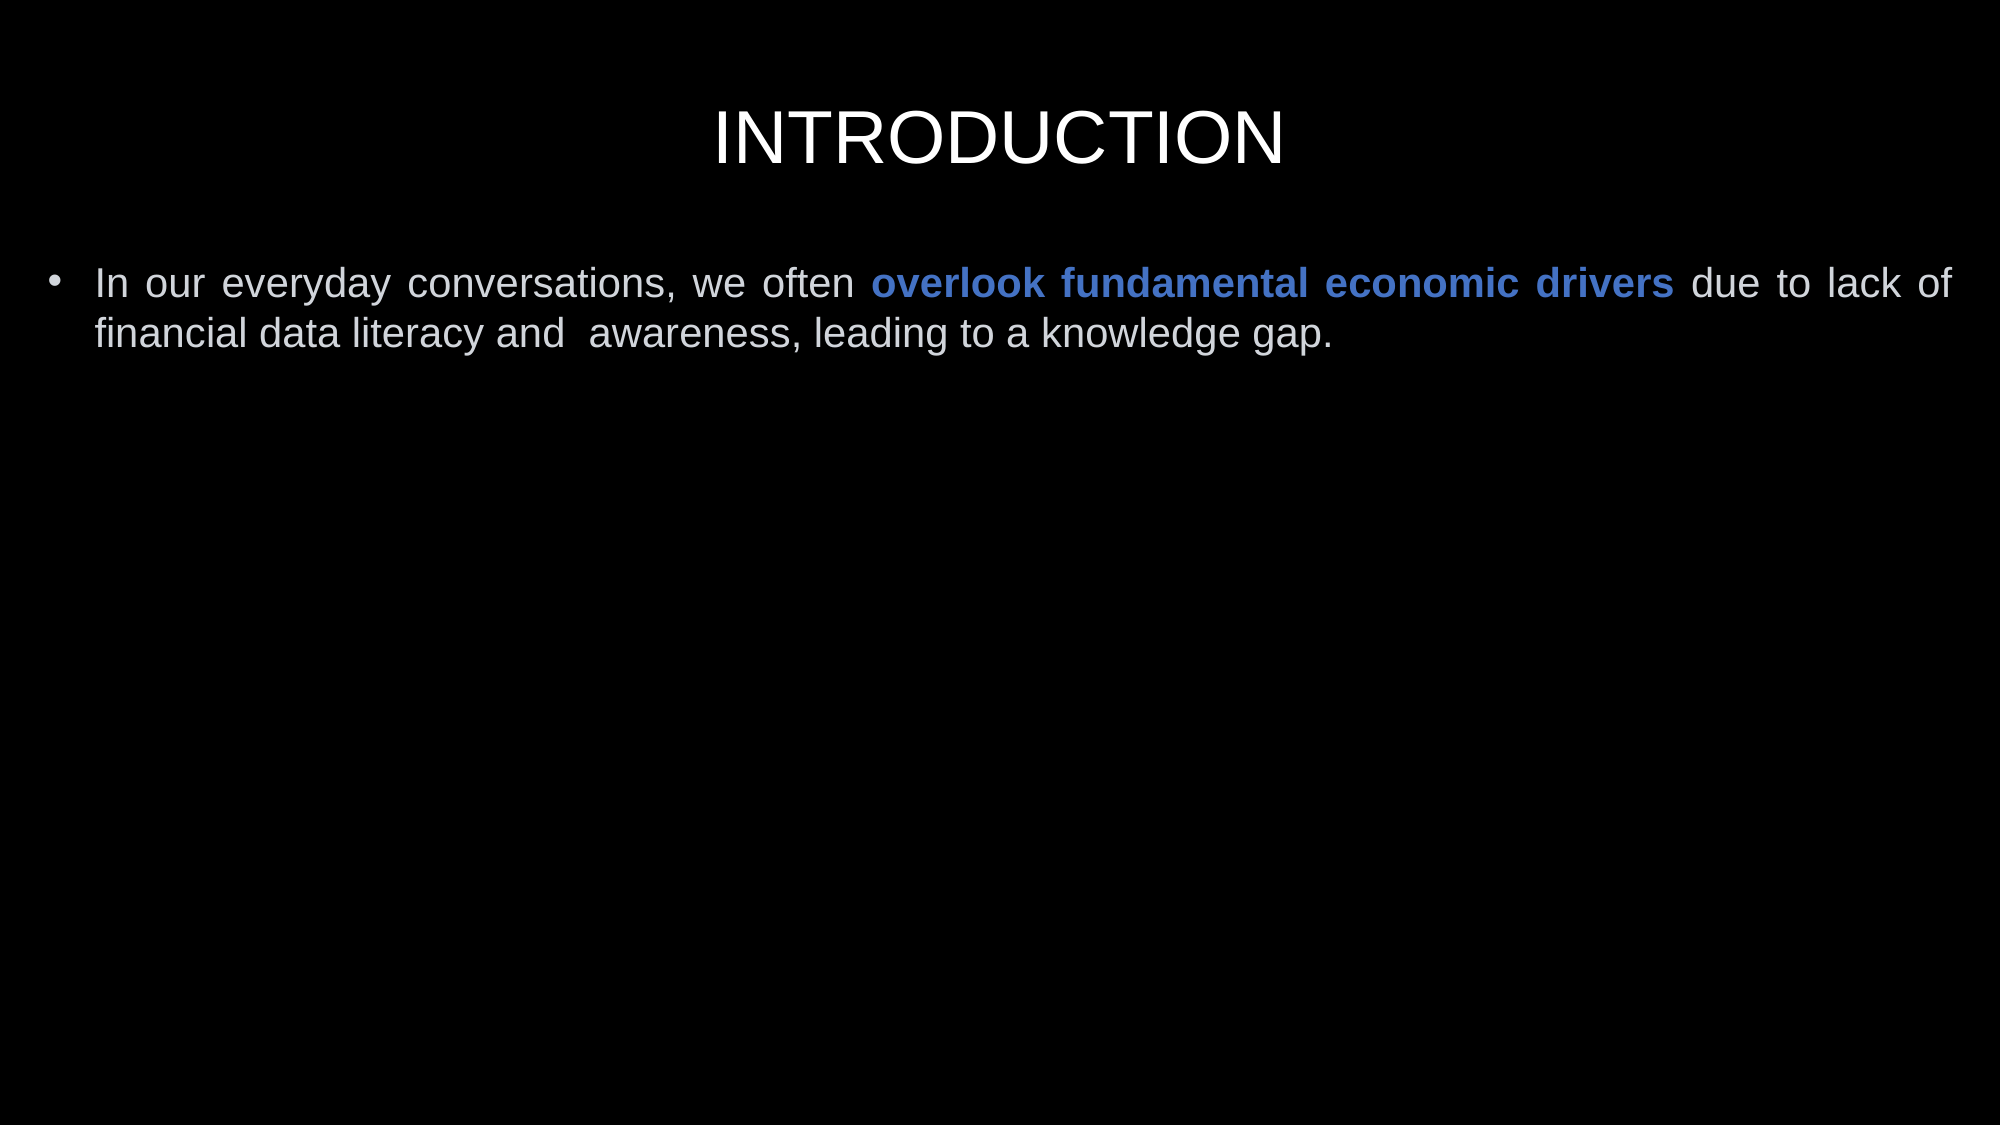

INTRODUCTION
In our everyday conversations, we often overlook fundamental economic drivers due to lack of financial data literacy and  awareness, leading to a knowledge gap.